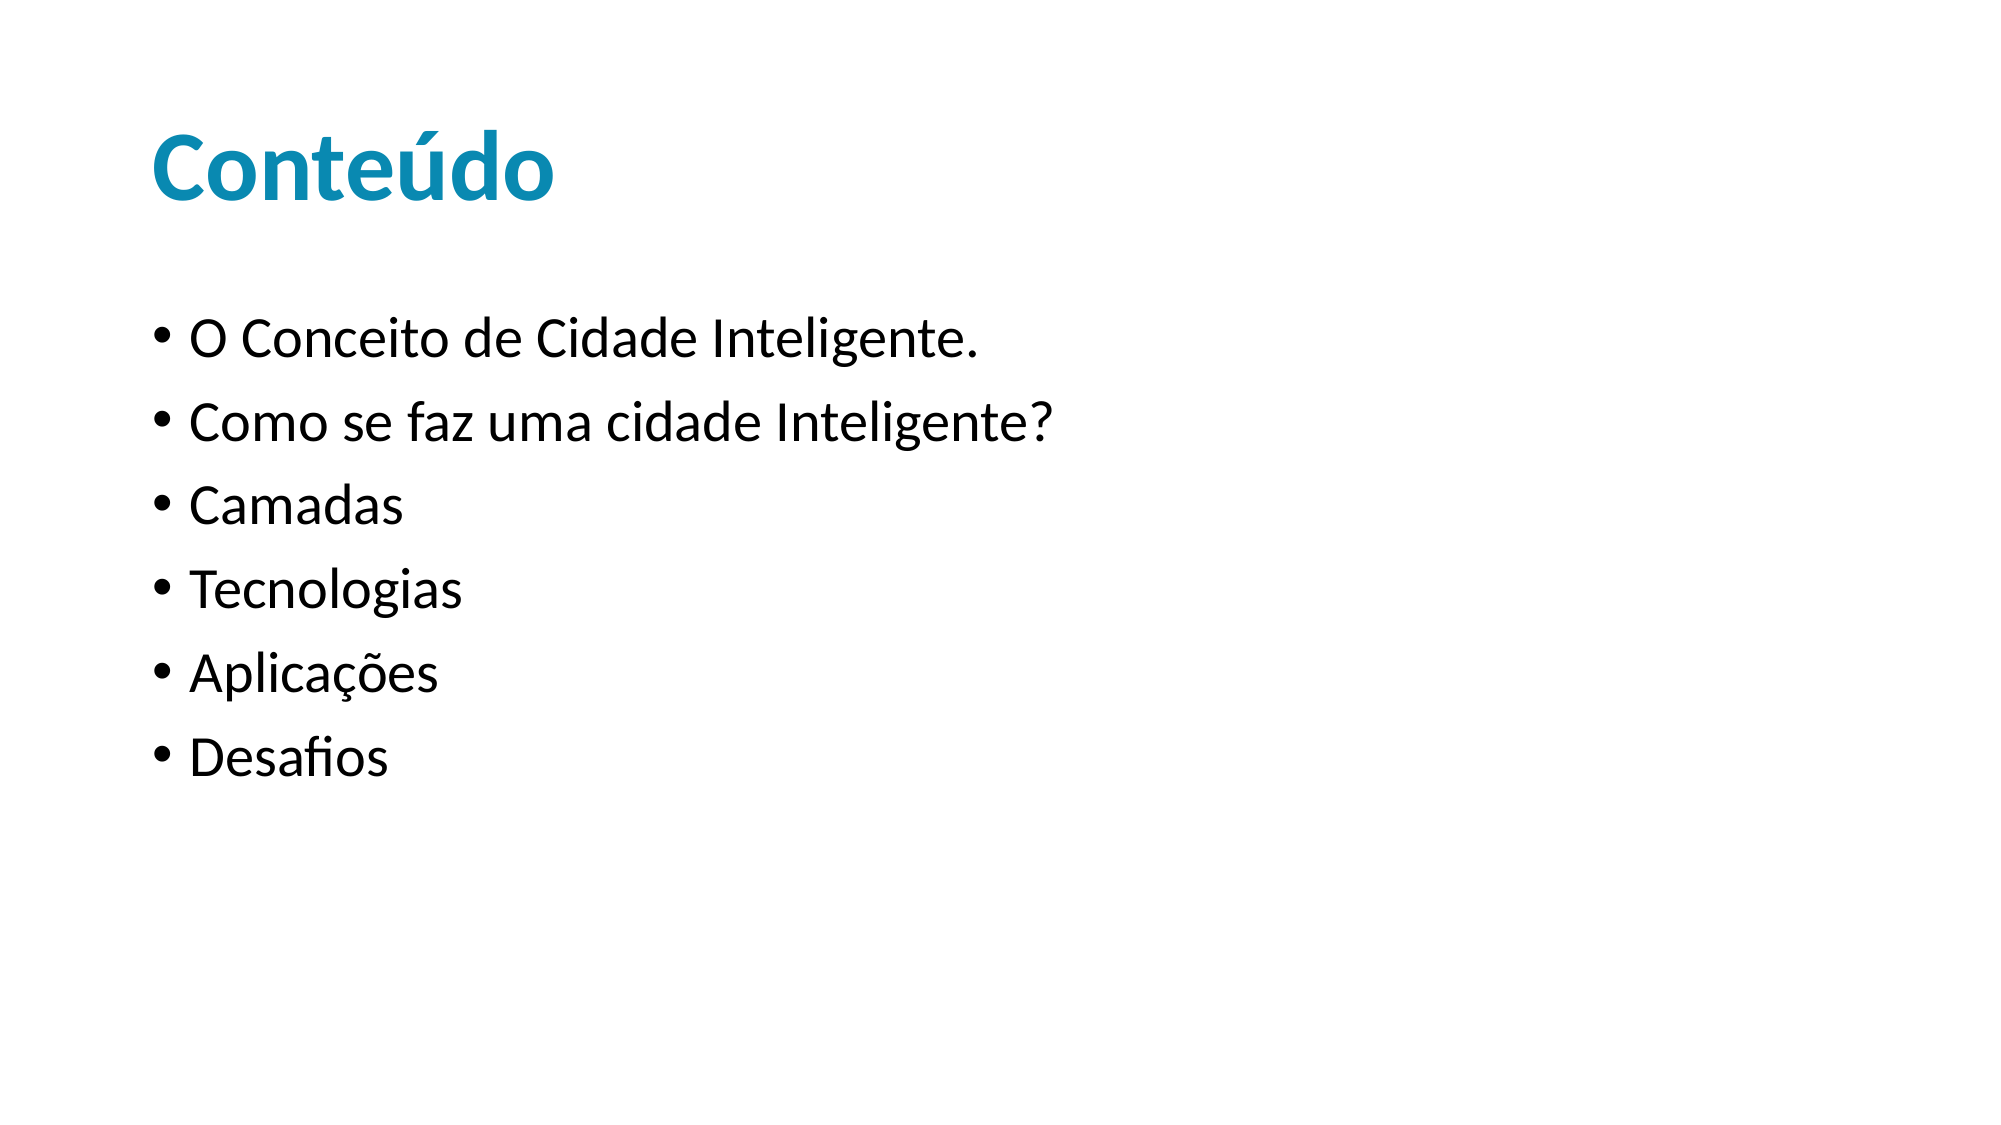

# Conteúdo
O Conceito de Cidade Inteligente.
Como se faz uma cidade Inteligente?
Camadas
Tecnologias
Aplicações
Desafios